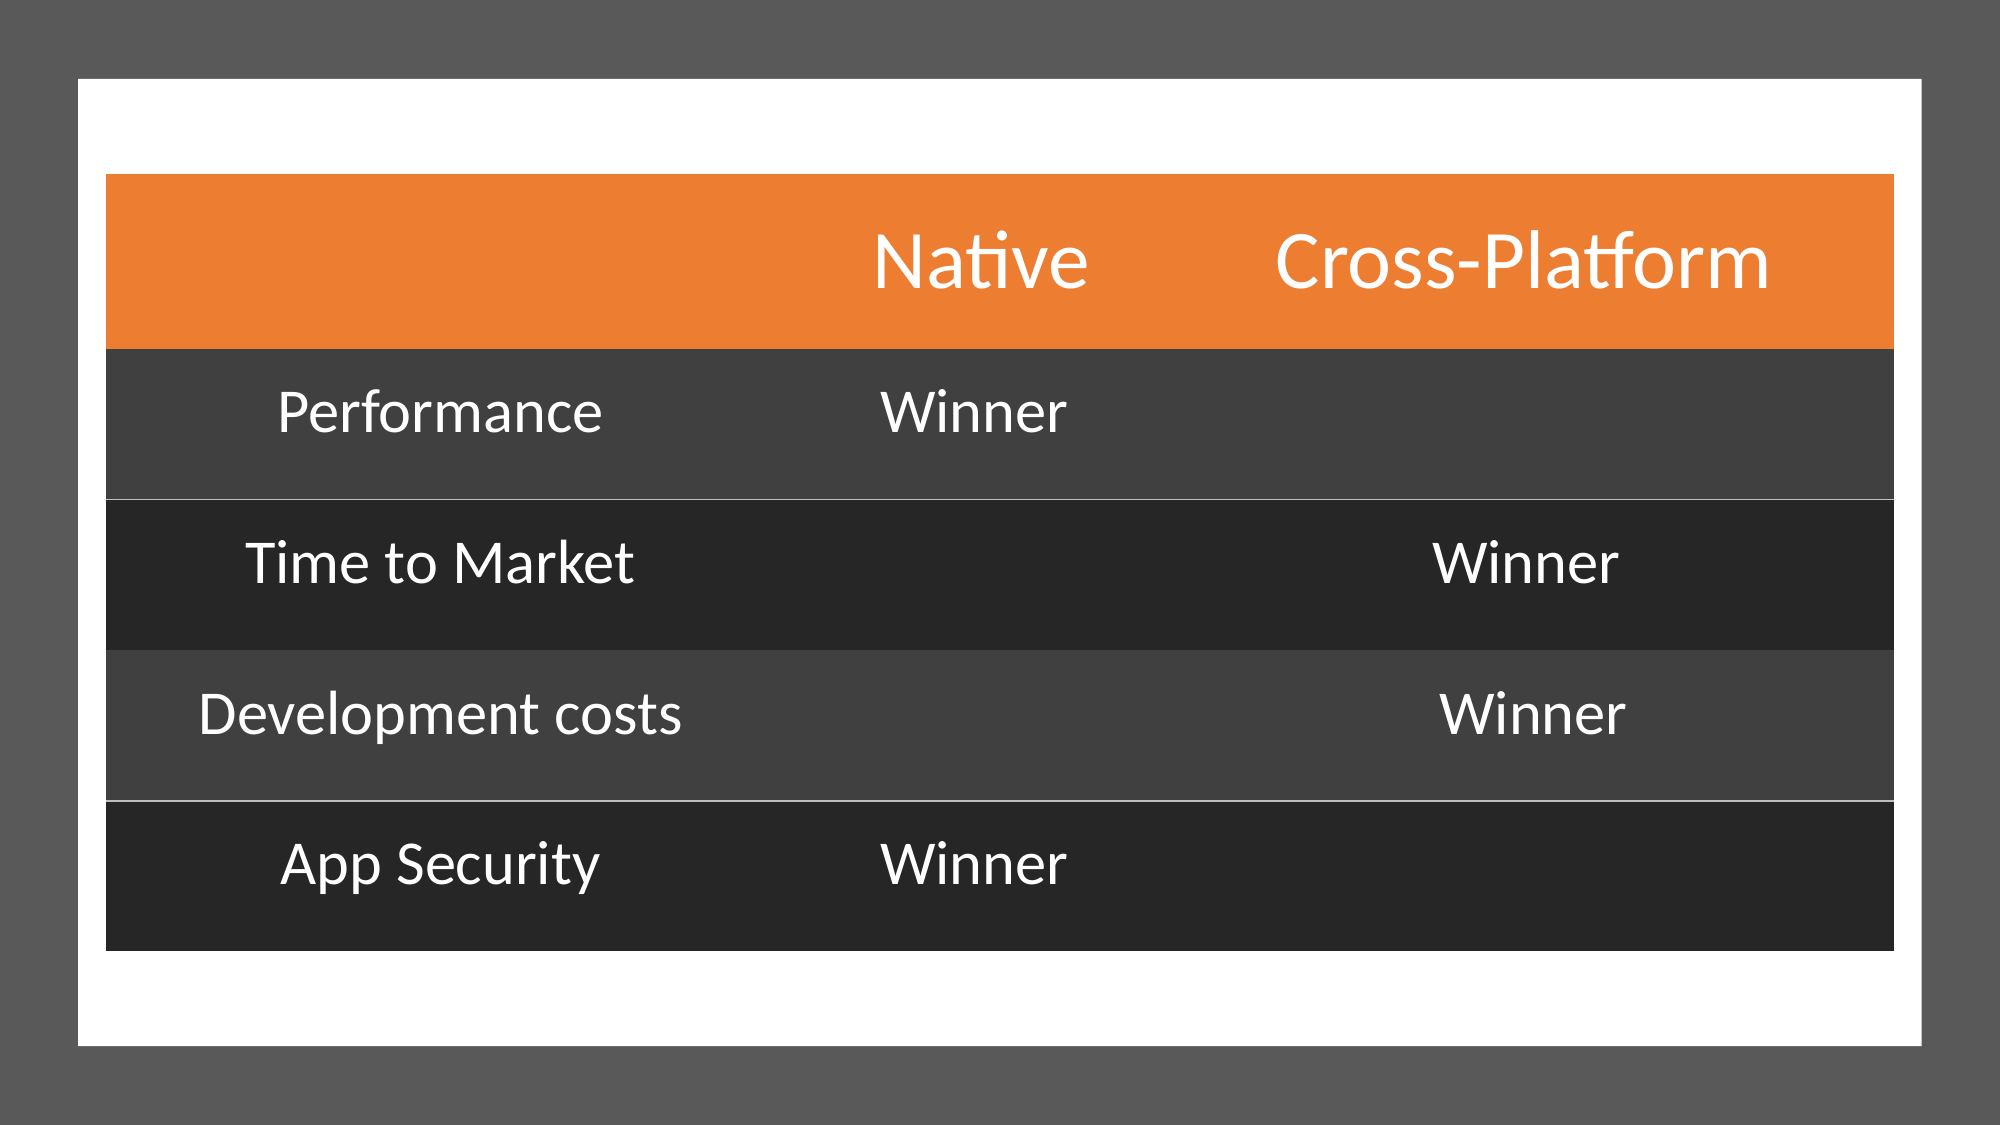

|  | Native | Cross-Platform |
| --- | --- | --- |
| Performance | Winner |  |
| Time to Market |  | Winner |
| Development costs |  | Winner |
| App Security | Winner |  |